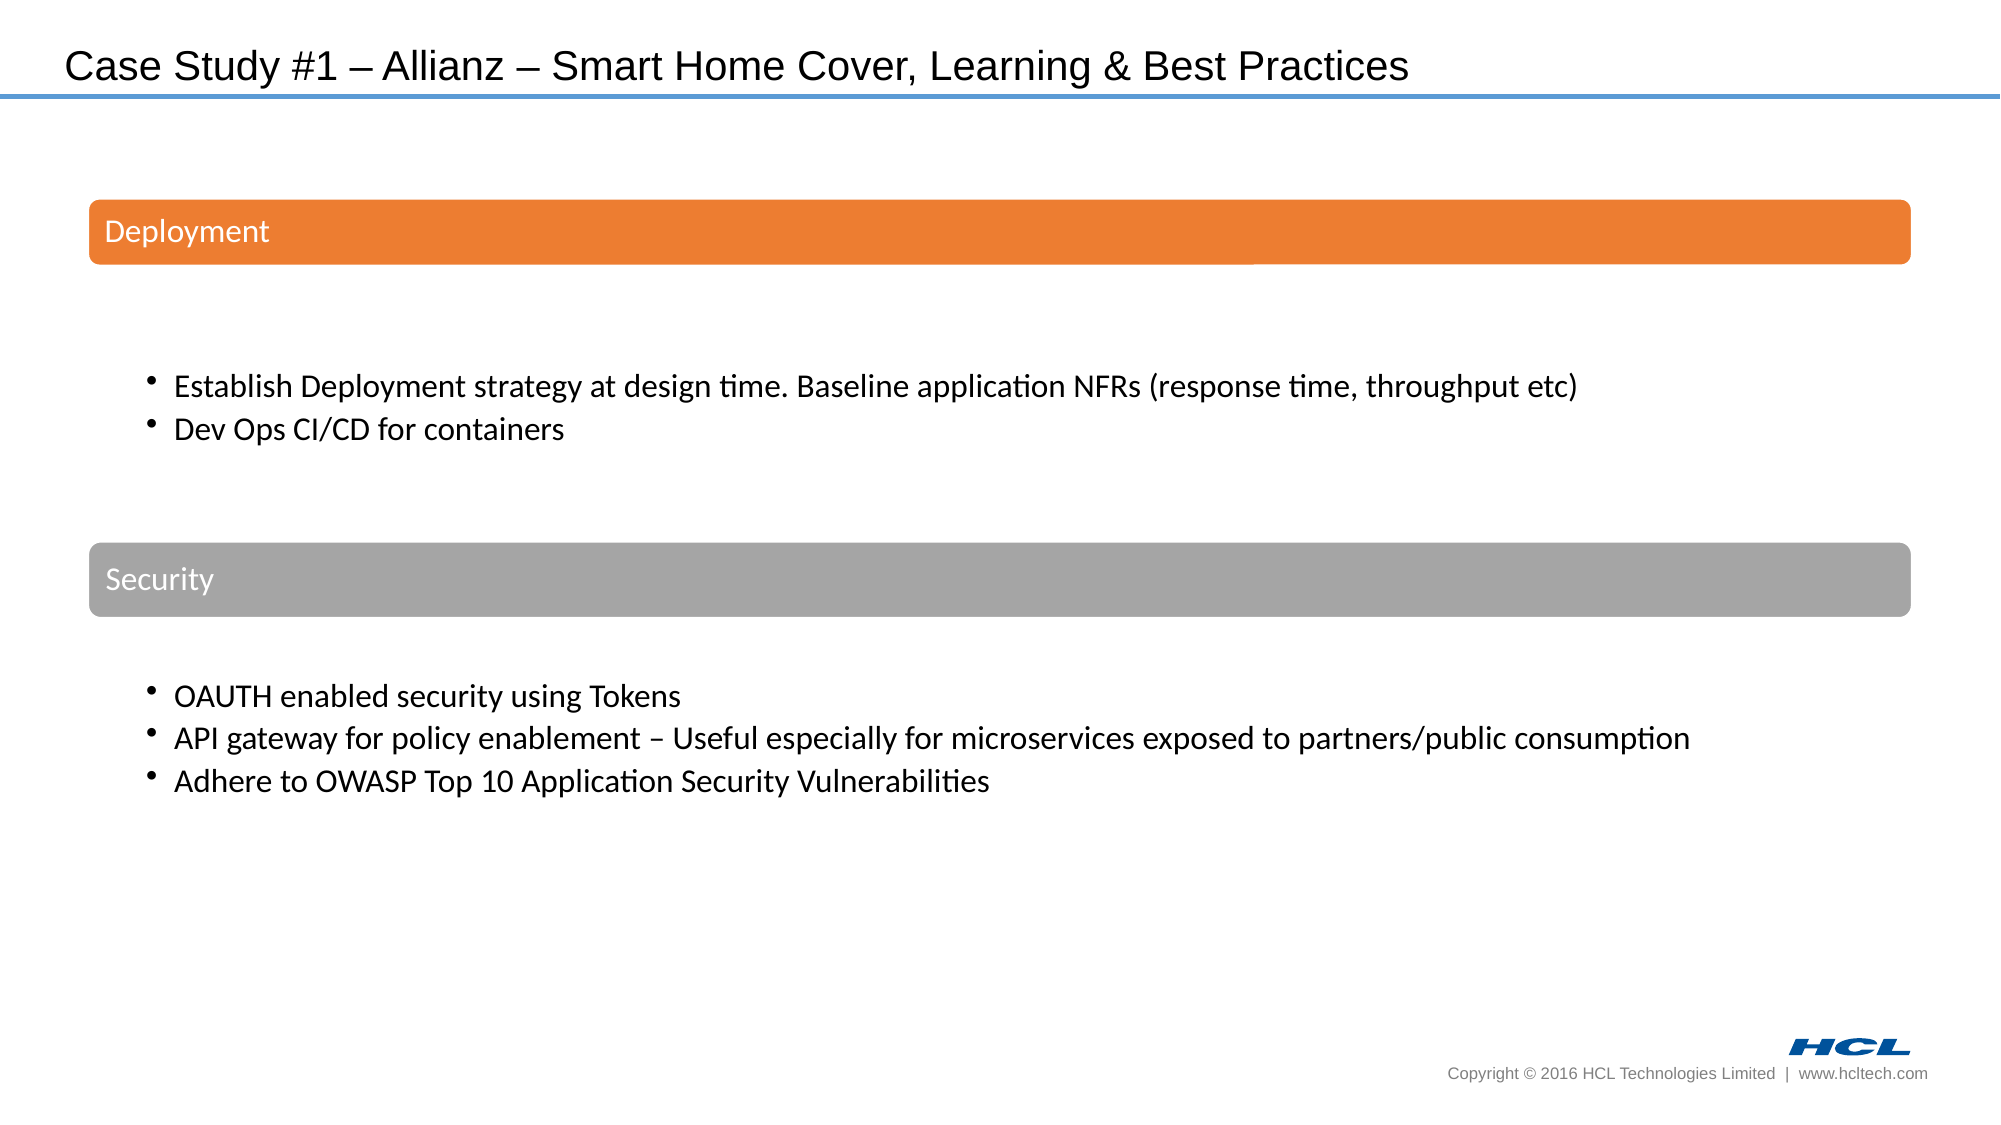

Case Study #1 – Allianz – Smart Home Cover, Learning & Best Practices
Deployment

Establish Deployment strategy at design time. Baseline application NFRs (response time, throughput etc)
Dev Ops CI/CD for containers

Security
OAUTH enabled security using Tokens
API gateway for policy enablement – Useful especially for microservices exposed to partners/public consumption
Adhere to OWASP Top 10 Application Security Vulnerabilities

Copyright © 2016 HCL Technologies Limited  |  www.hcltech.com